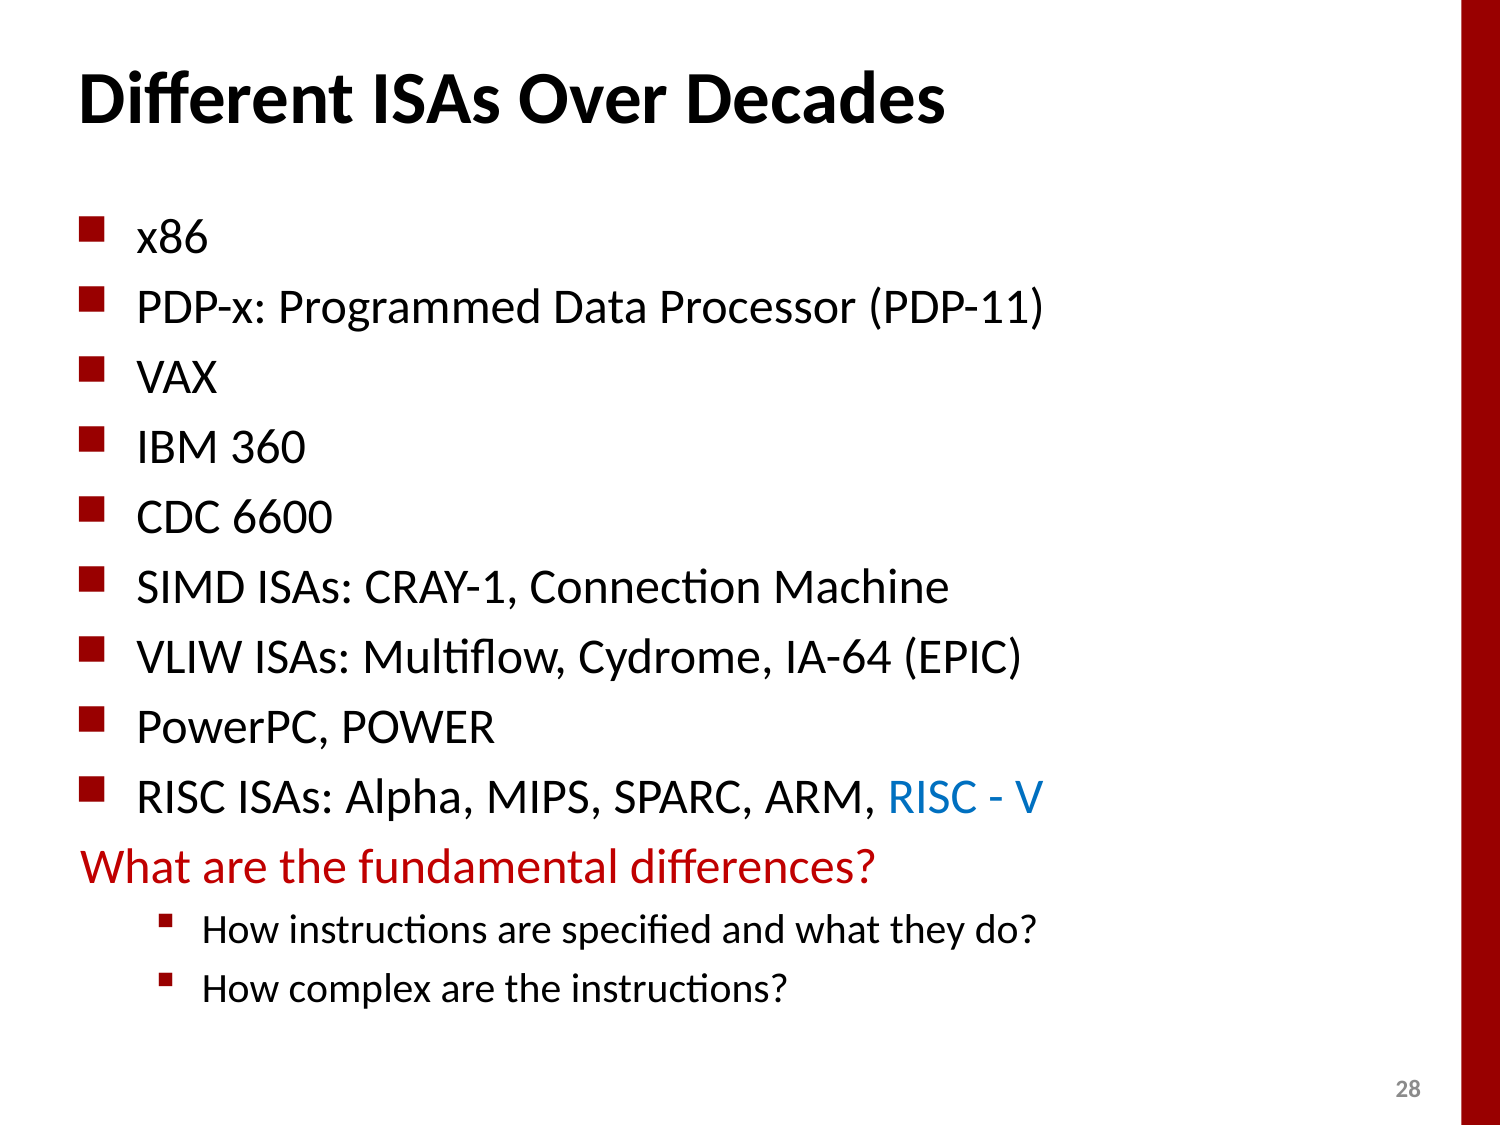

# Different ISAs Over Decades
x86
PDP-x: Programmed Data Processor (PDP-11)
VAX
IBM 360
CDC 6600
SIMD ISAs: CRAY-1, Connection Machine
VLIW ISAs: Multiflow, Cydrome, IA-64 (EPIC)
PowerPC, POWER
RISC ISAs: Alpha, MIPS, SPARC, ARM, RISC - V
What are the fundamental differences?
How instructions are specified and what they do?
How complex are the instructions?